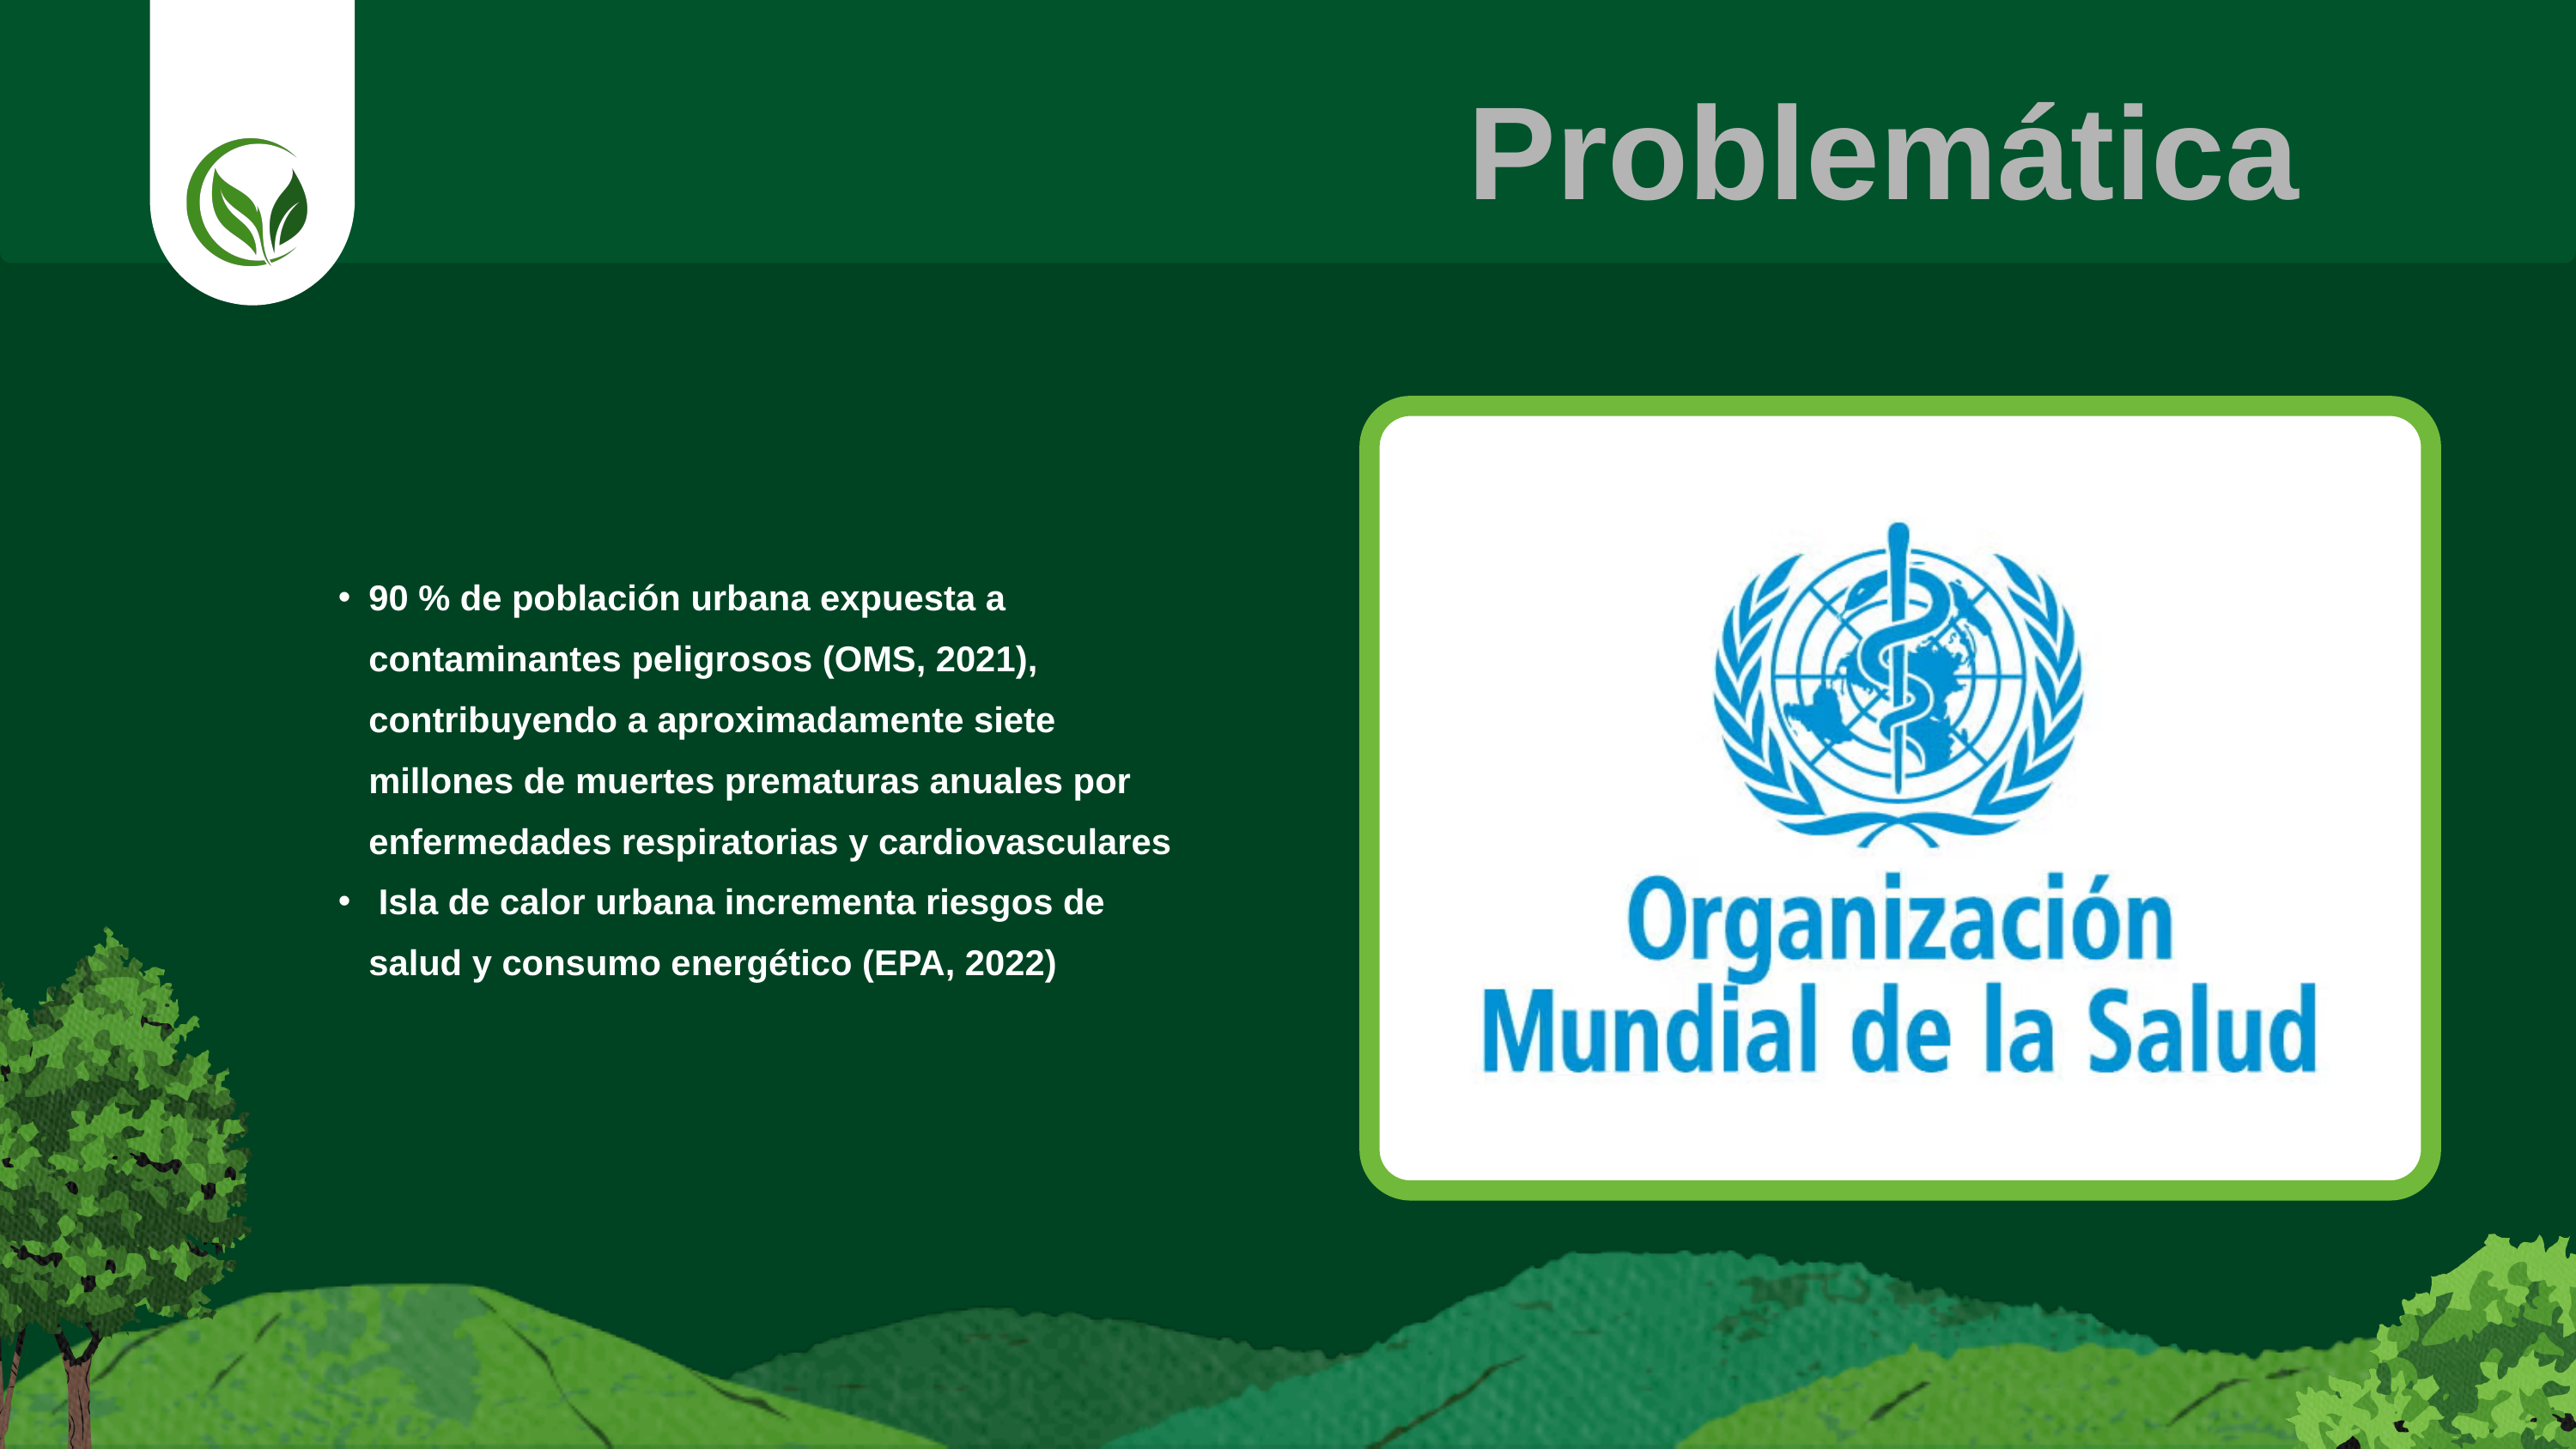

Problemática

90 % de población urbana expuesta a contaminantes peligrosos (OMS, 2021), contribuyendo a aproximadamente siete millones de muertes prematuras anuales por enfermedades respiratorias y cardiovasculares
 Isla de calor urbana incrementa riesgos de salud y consumo energético (EPA, 2022)